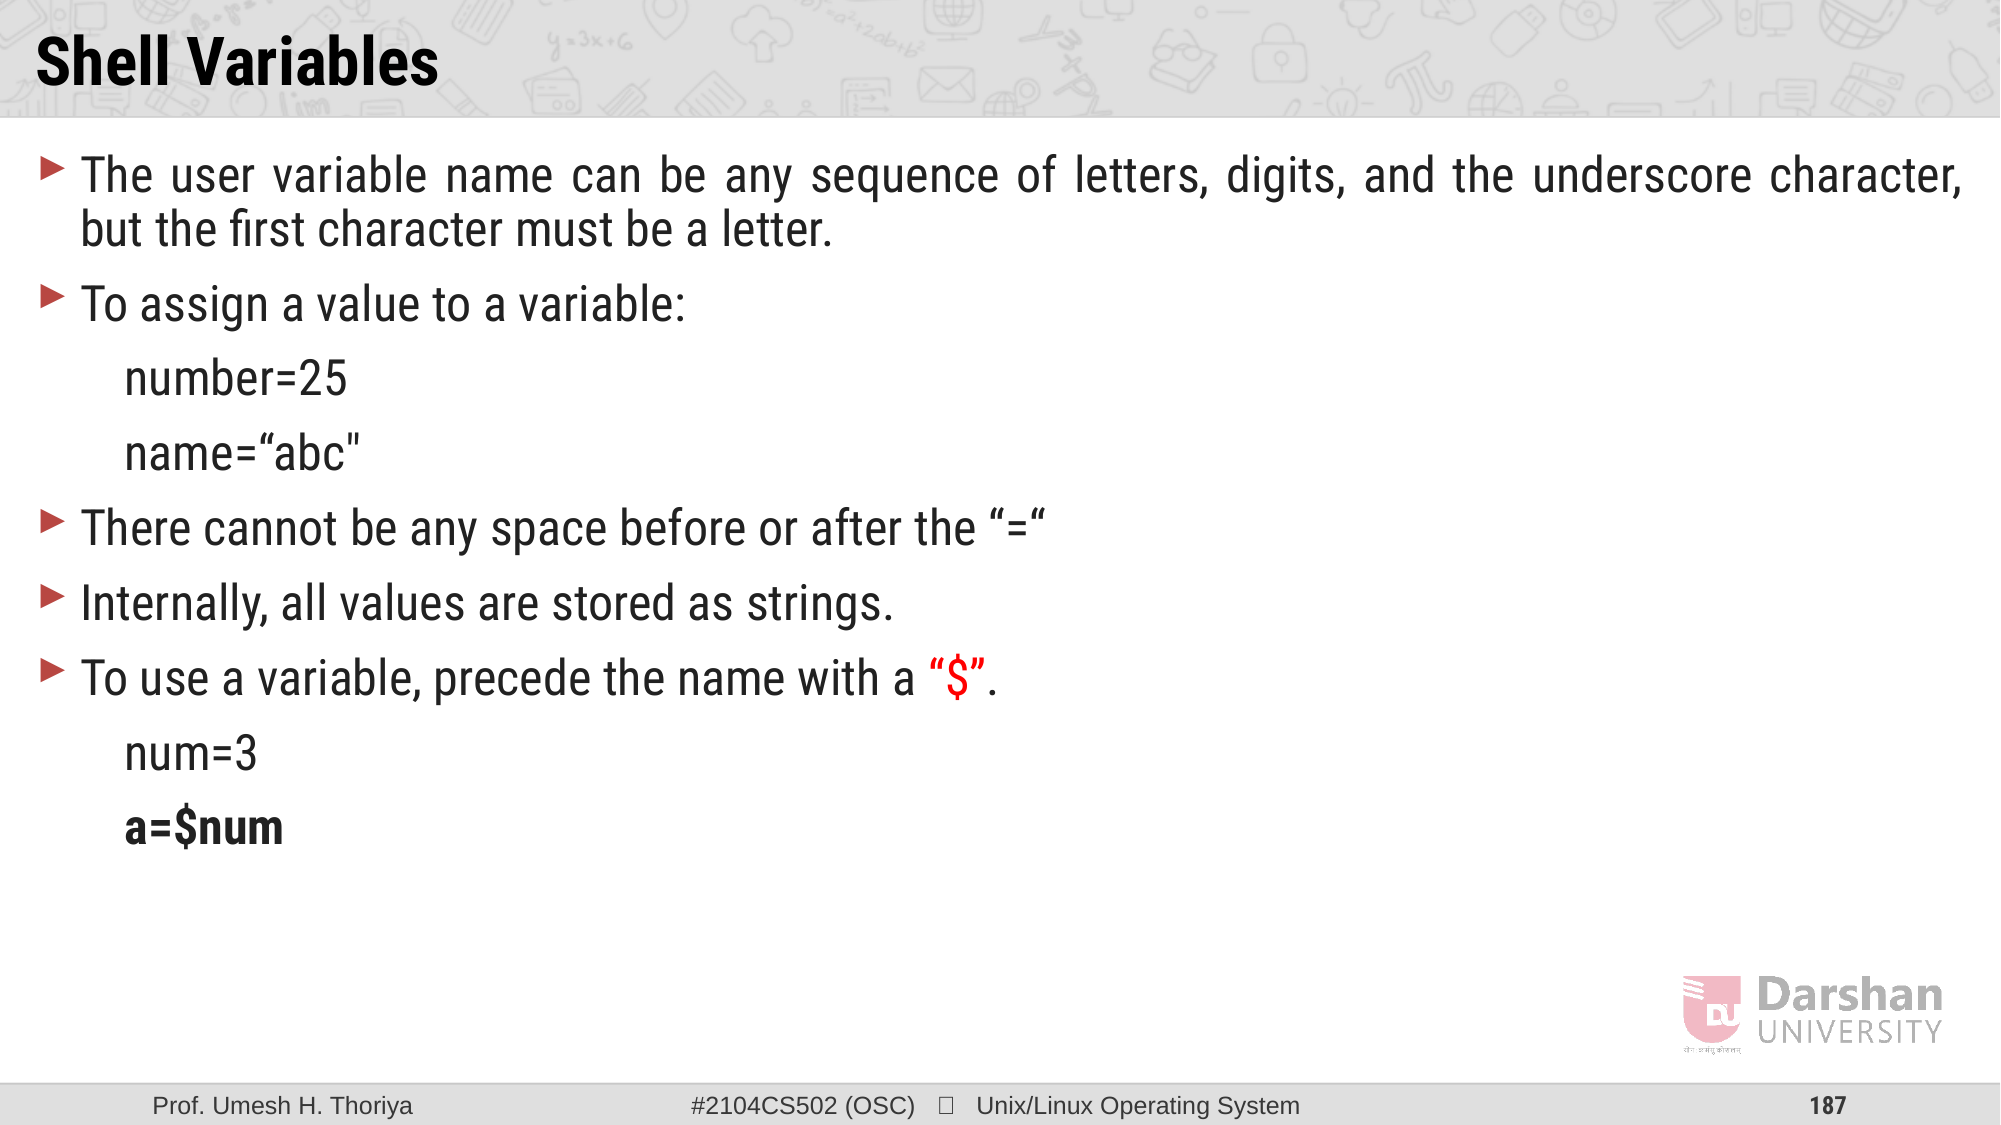

# Shell Variables
The user variable name can be any sequence of letters, digits, and the underscore character, but the first character must be a letter.
To assign a value to a variable:
number=25
name=“abc"
There cannot be any space before or after the “=“
Internally, all values are stored as strings.
To use a variable, precede the name with a “$”.
num=3
a=$num